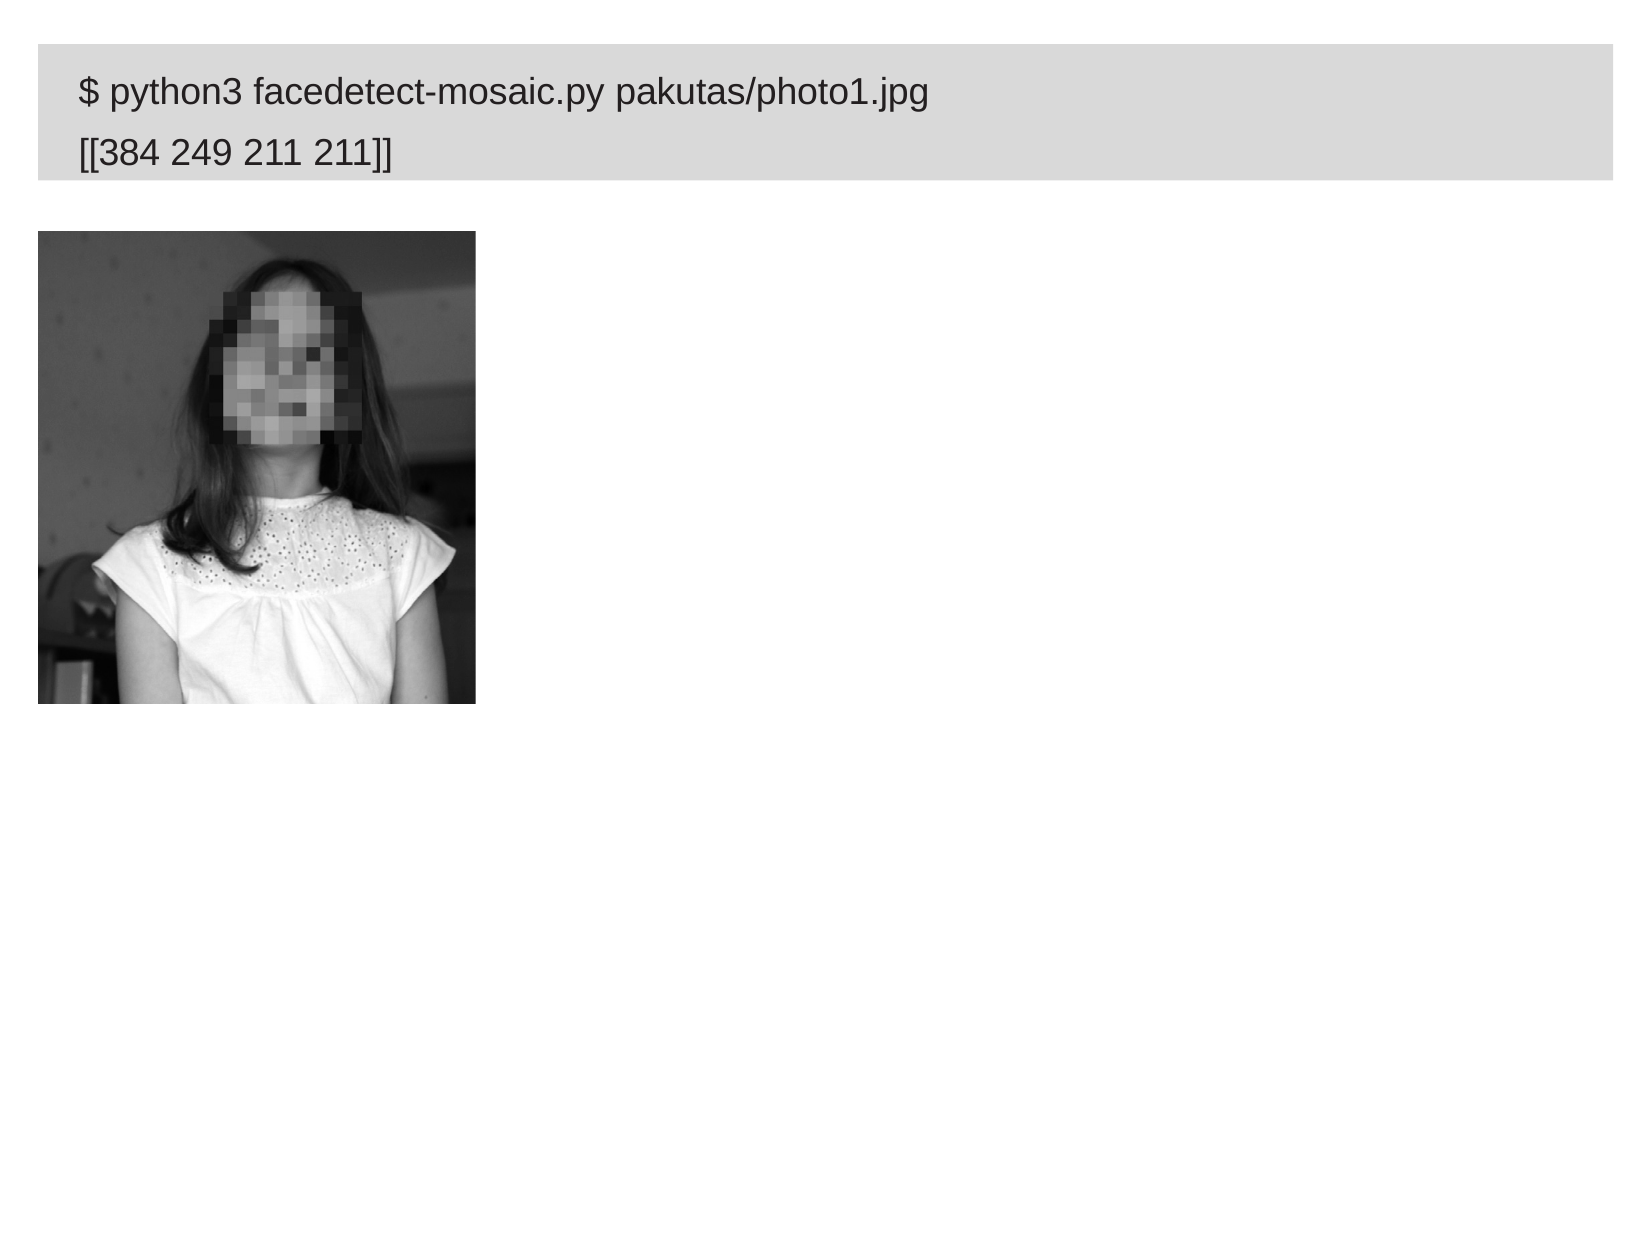

$ python3 facedetect-mosaic.py pakutas/photo1.jpg
[[384 249 211 211]]